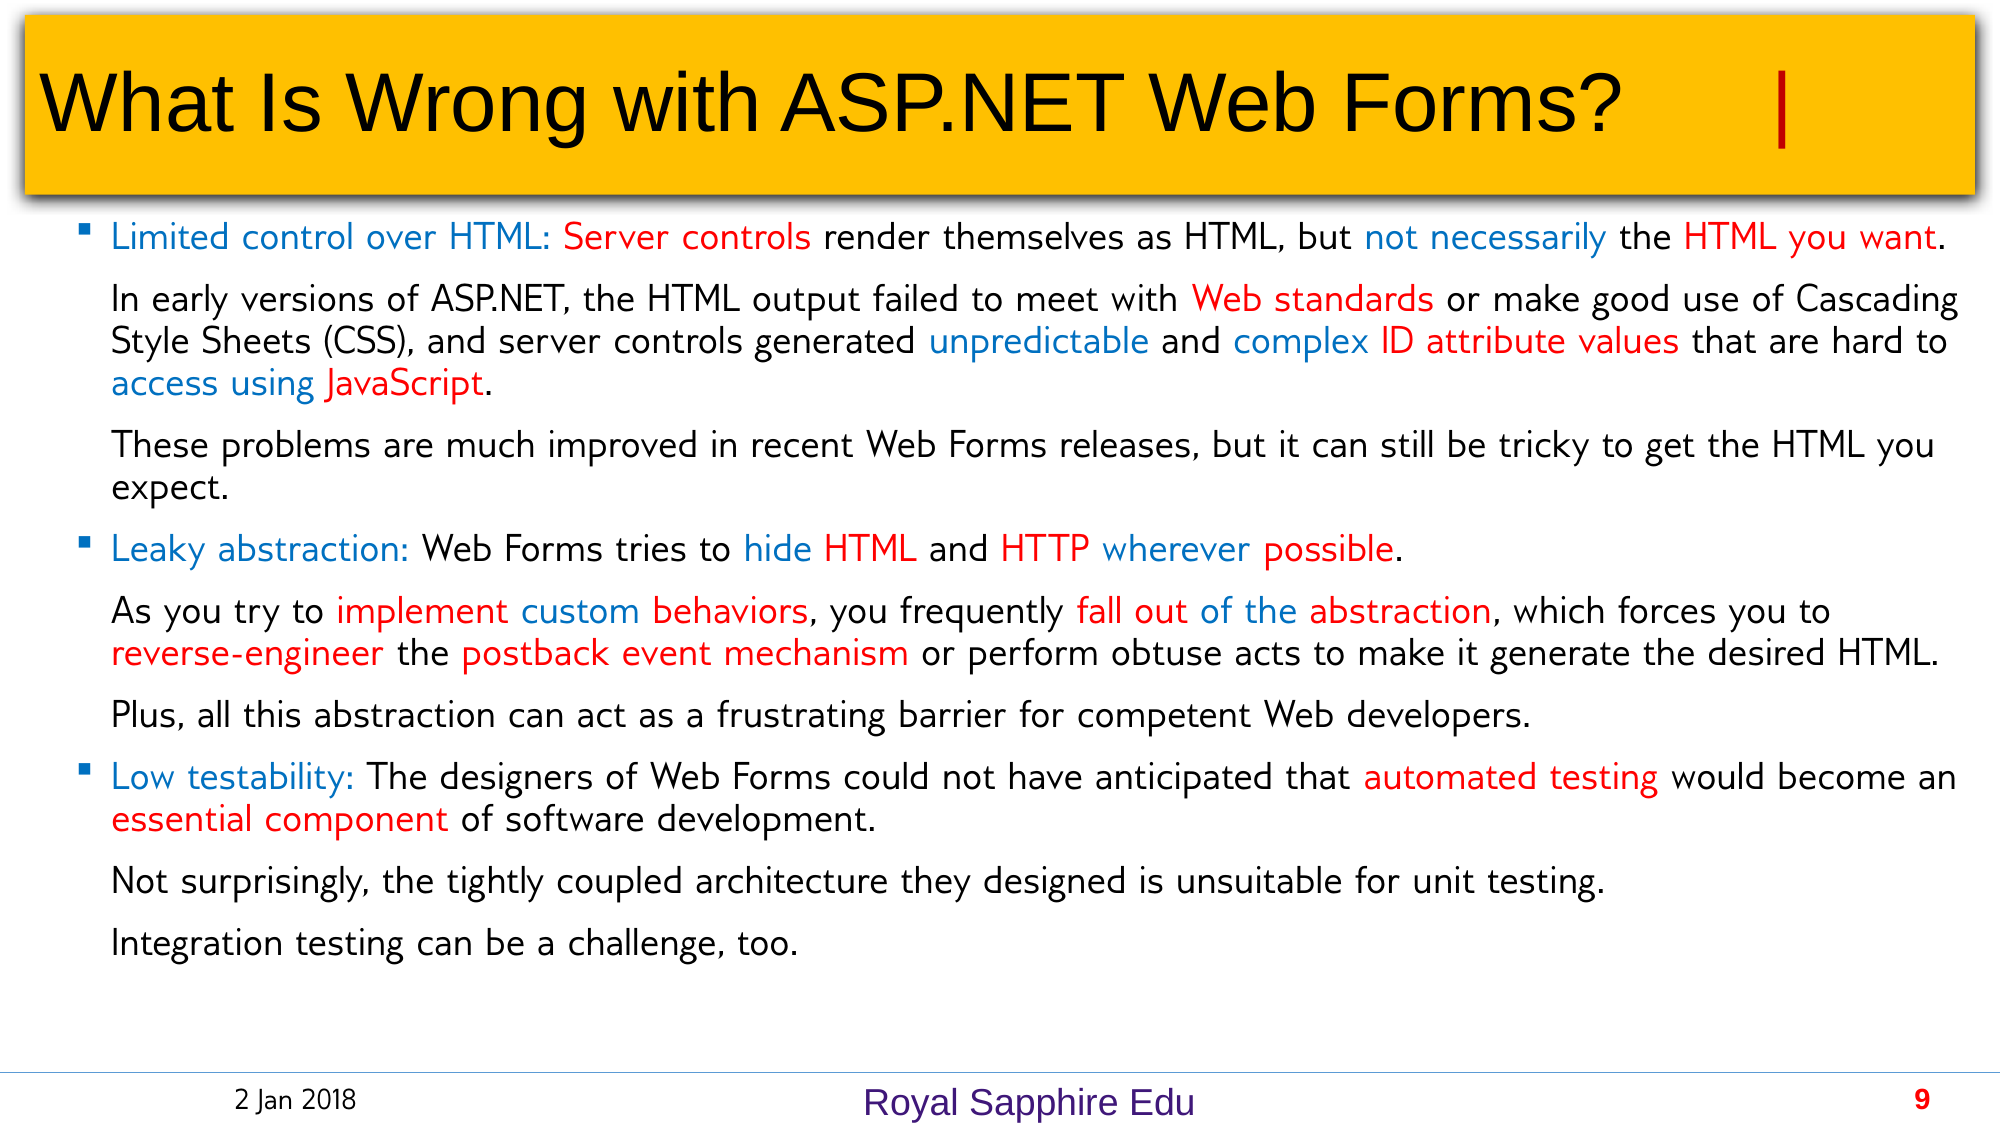

# What Is Wrong with ASP.NET Web Forms?		    |
Limited control over HTML: Server controls render themselves as HTML, but not necessarily the HTML you want.
In early versions of ASP.NET, the HTML output failed to meet with Web standards or make good use of Cascading Style Sheets (CSS), and server controls generated unpredictable and complex ID attribute values that are hard to access using JavaScript.
These problems are much improved in recent Web Forms releases, but it can still be tricky to get the HTML you expect.
Leaky abstraction: Web Forms tries to hide HTML and HTTP wherever possible.
As you try to implement custom behaviors, you frequently fall out of the abstraction, which forces you to reverse-engineer the postback event mechanism or perform obtuse acts to make it generate the desired HTML.
Plus, all this abstraction can act as a frustrating barrier for competent Web developers.
Low testability: The designers of Web Forms could not have anticipated that automated testing would become an essential component of software development.
Not surprisingly, the tightly coupled architecture they designed is unsuitable for unit testing.
Integration testing can be a challenge, too.
2 Jan 2018
9